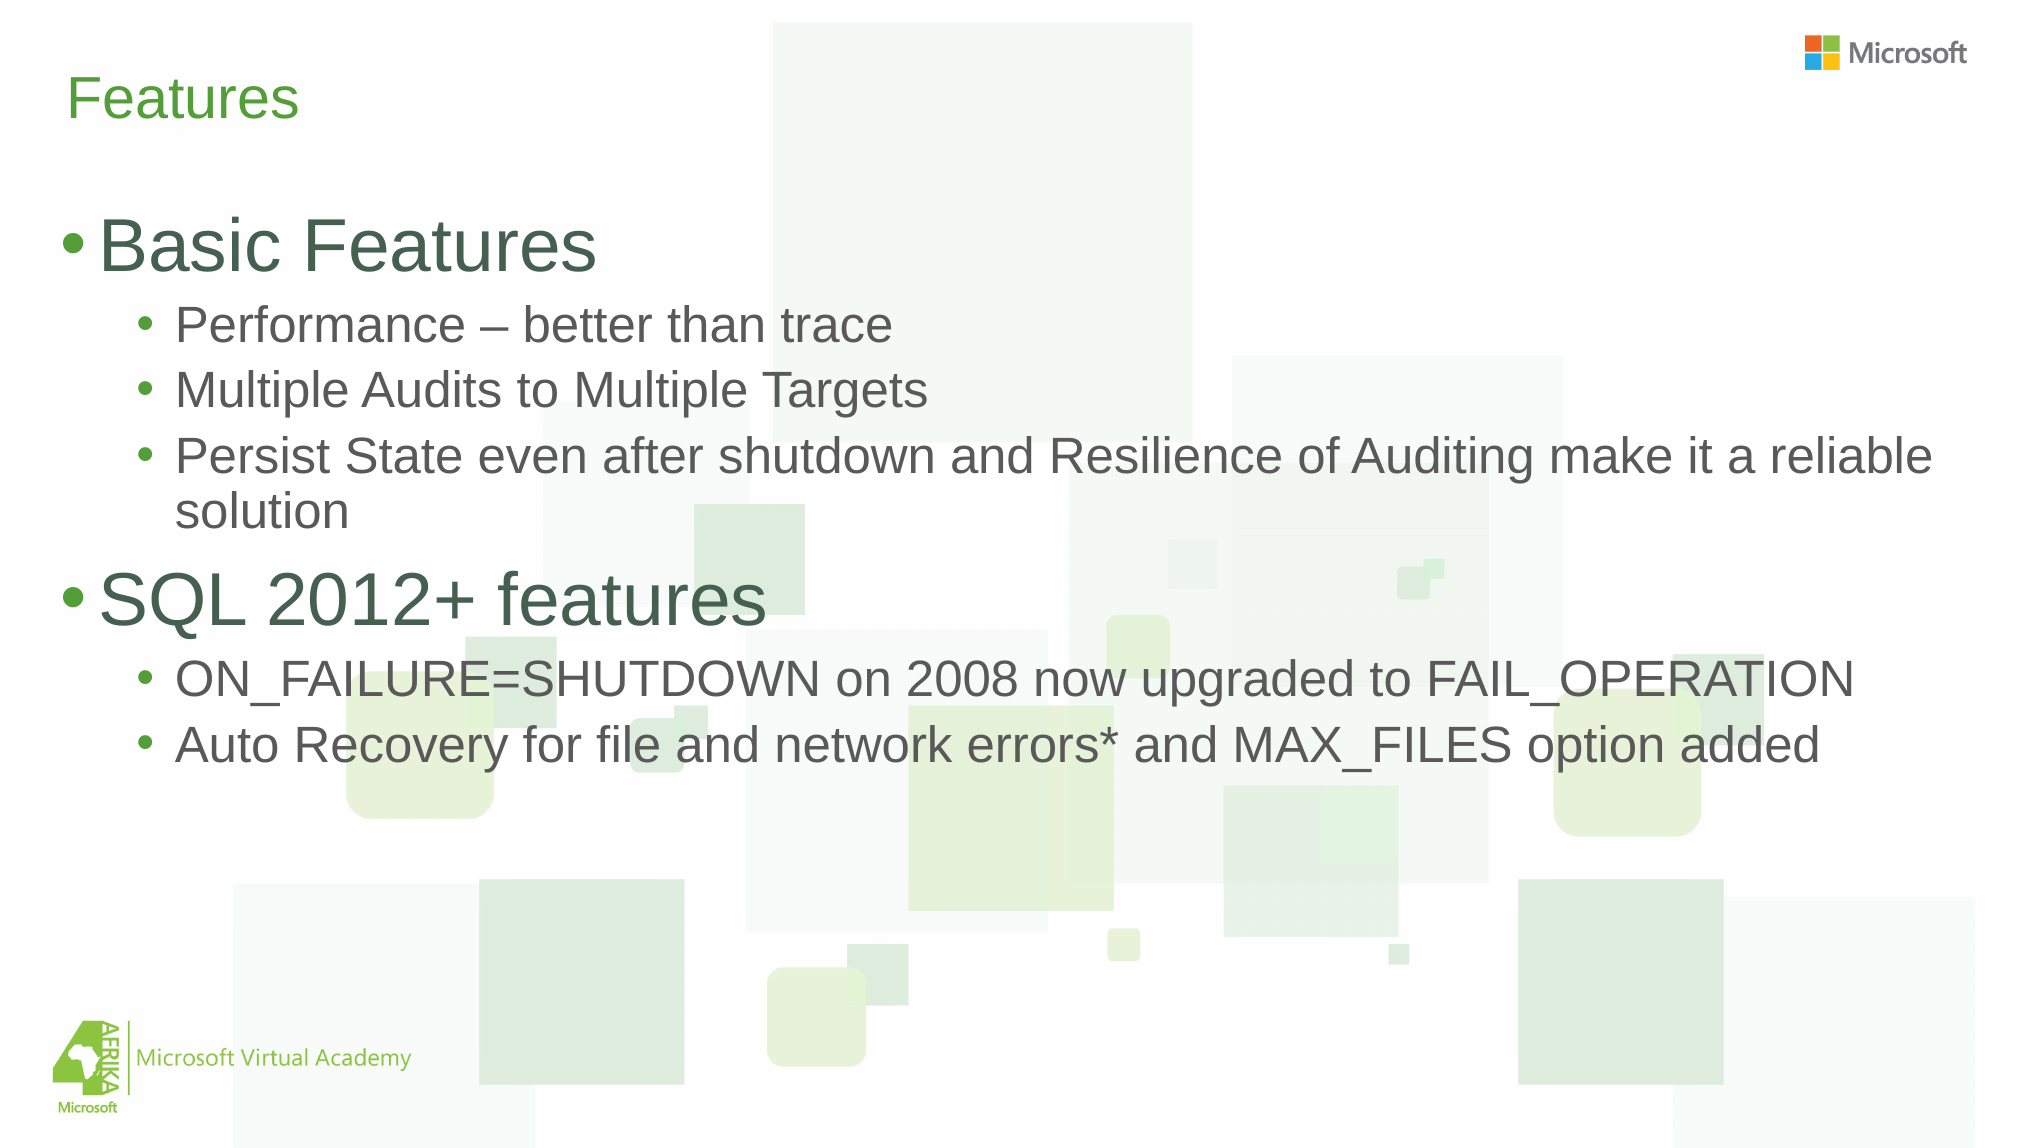

# Features
Basic Features
Performance – better than trace
Multiple Audits to Multiple Targets
Persist State even after shutdown and Resilience of Auditing make it a reliable solution
SQL 2012+ features
ON_FAILURE=SHUTDOWN on 2008 now upgraded to FAIL_OPERATION
Auto Recovery for file and network errors* and MAX_FILES option added